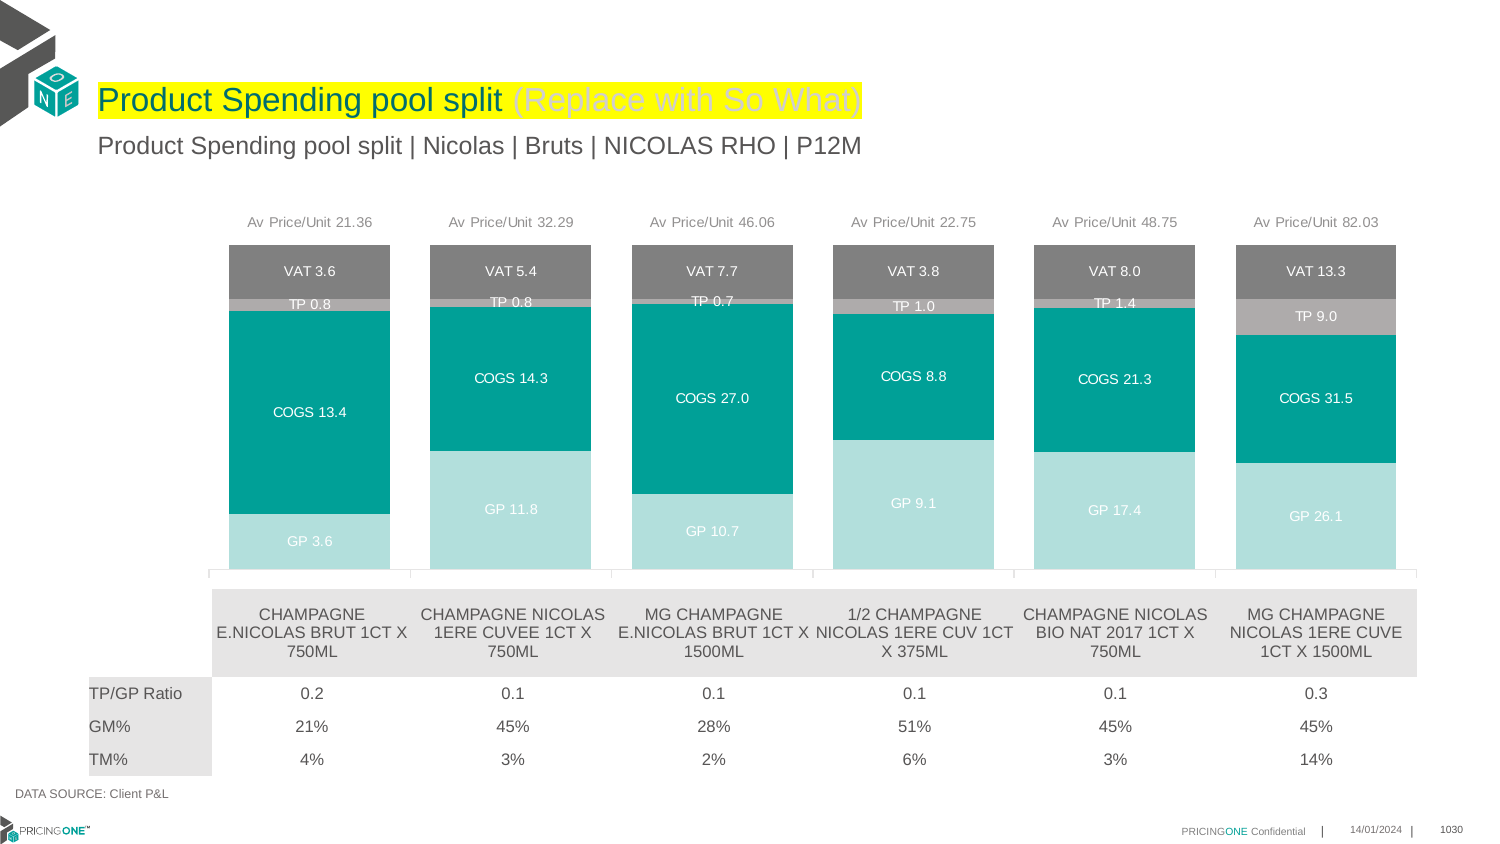

# Product Spending pool split (Replace with So What)
Product Spending pool split | Nicolas | Bruts | NICOLAS RHO | P12M

### Chart

| Category | GP | COGS | TP | VAT |
|---|---|---|---|---|
| Av Price/Unit 21.36 | 3.614221763445979 | 13.387728367444073 | 0.7952297834364543 | 3.559435982865302 |
| Av Price/Unit 32.29 | 11.804665922920892 | 14.320307505070994 | 0.7867912778904653 | 5.382352941176467 |
| Av Price/Unit 46.06 | 10.71755 | 26.986793269230766 | 0.6810733974359025 | 7.677083333333328 |
| Av Price/Unit 22.75 | 9.09778076923077 | 8.818161538461538 | 1.0423910256410274 | 3.7916666666666656 |
| Av Price/Unit 48.75 | 17.405999999999995 | 21.344000000000005 | 1.3715277777777857 | 8.024305555555548 |
| Av Price/Unit 82.03 | 26.0915 | 31.530999999999995 | 9.00944444444444 | 13.326388888888886 |
|  | CHAMPAGNE E.NICOLAS BRUT 1CT X 750ML | CHAMPAGNE NICOLAS 1ERE CUVEE 1CT X 750ML | MG CHAMPAGNE E.NICOLAS BRUT 1CT X 1500ML | 1/2 CHAMPAGNE NICOLAS 1ERE CUV 1CT X 375ML | CHAMPAGNE NICOLAS BIO NAT 2017 1CT X 750ML | MG CHAMPAGNE NICOLAS 1ERE CUVE 1CT X 1500ML |
| --- | --- | --- | --- | --- | --- | --- |
| TP/GP Ratio | 0.2 | 0.1 | 0.1 | 0.1 | 0.1 | 0.3 |
| GM% | 21% | 45% | 28% | 51% | 45% | 45% |
| TM% | 4% | 3% | 2% | 6% | 3% | 14% |
DATA SOURCE: Client P&L

14/01/2024
1030